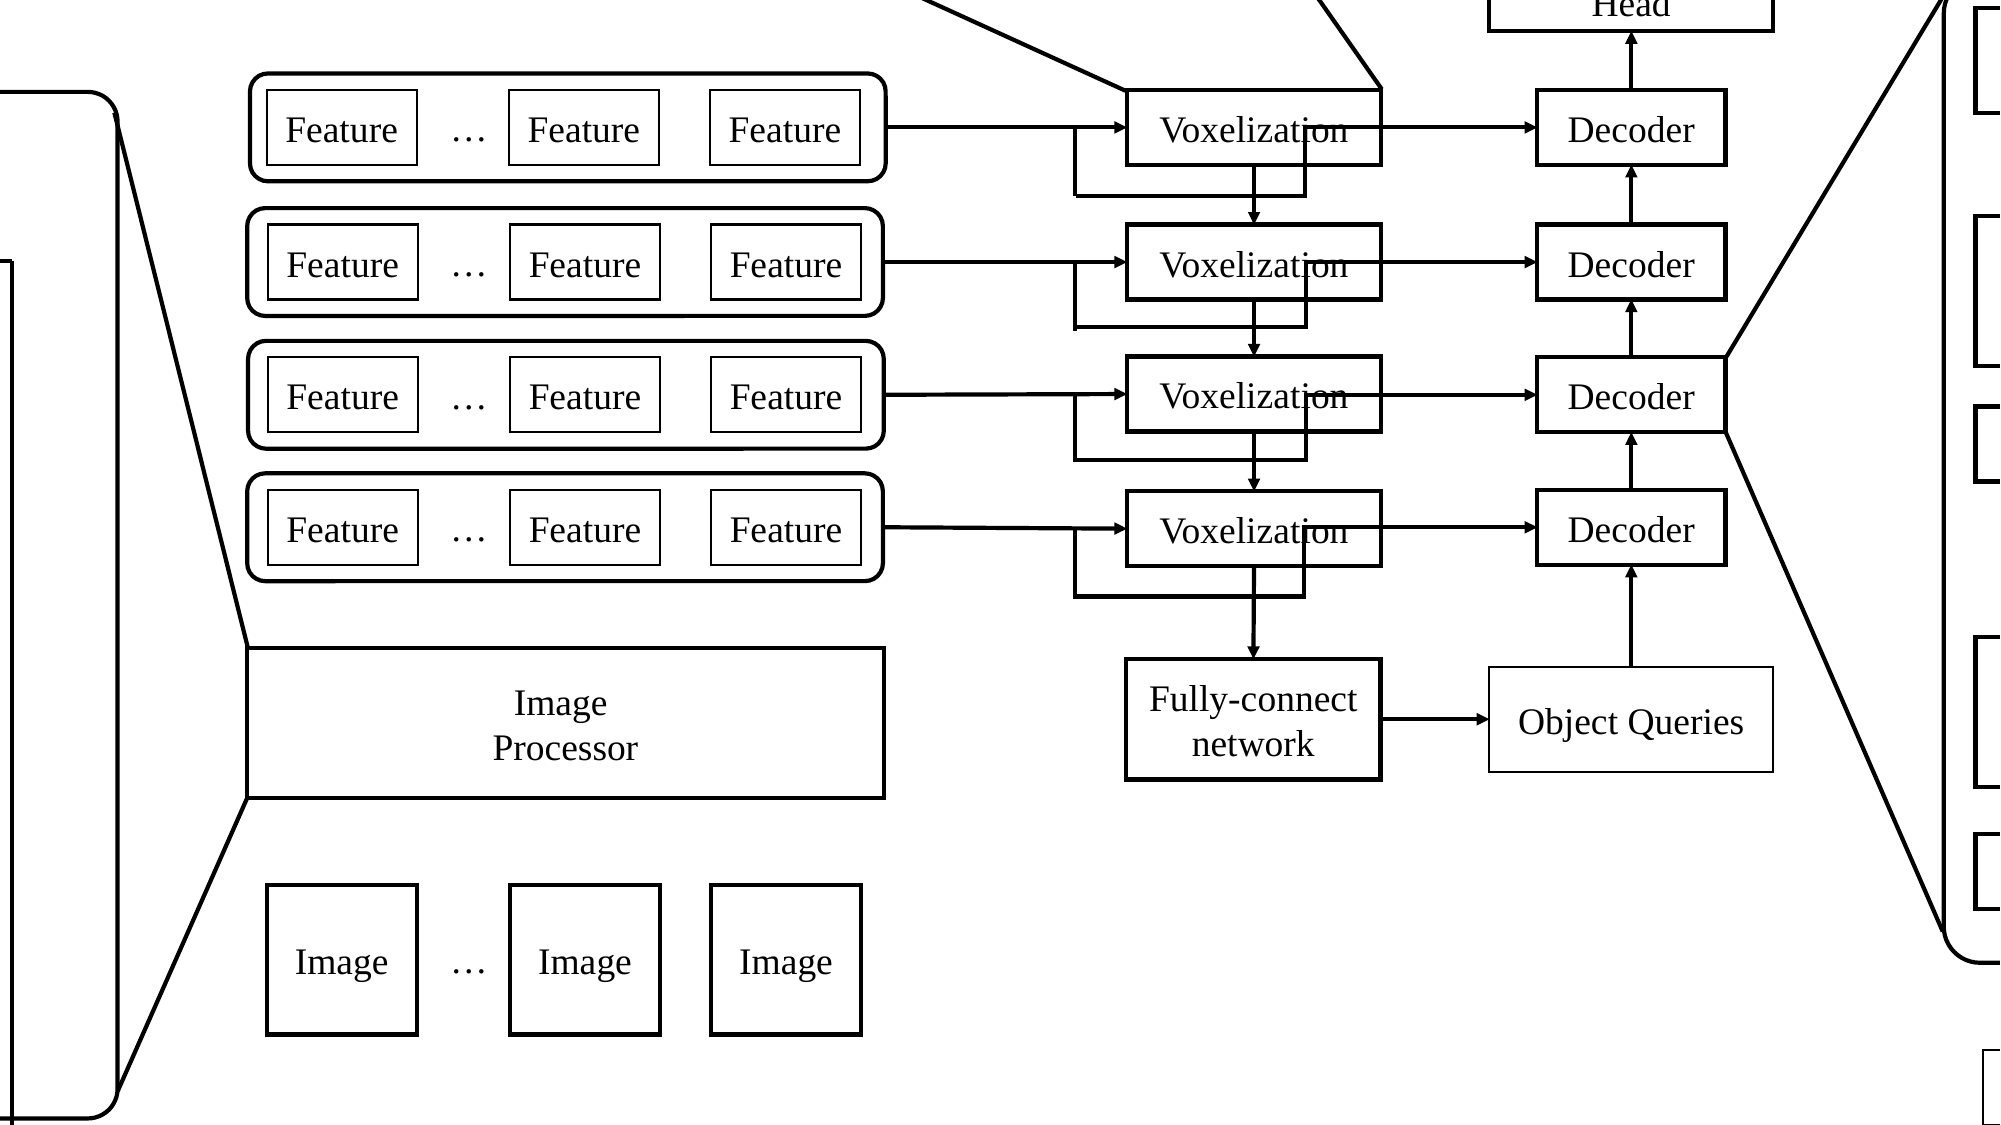

Top-view of
visual features

UE position &
Blockage indication
3D Detection Head

Feedforward

Feature
Feature
Feature
Voxelization
Decoder

…
Backbone
Neck

Multi-head  Cross Attention
Normalization
Feature
Feature
Feature
Voxelization
Decoder
…

Voxelization
Feature
Feature
Feature
Decoder
…

Feature
Feature
Feature
Decoder
Voxelization
…

Multi-head      self attention
Normalization
Image
Processor

Fully-connect network
Object Queries

Image
Image
Image

…

Queries
Multi-scale
visual features
Image